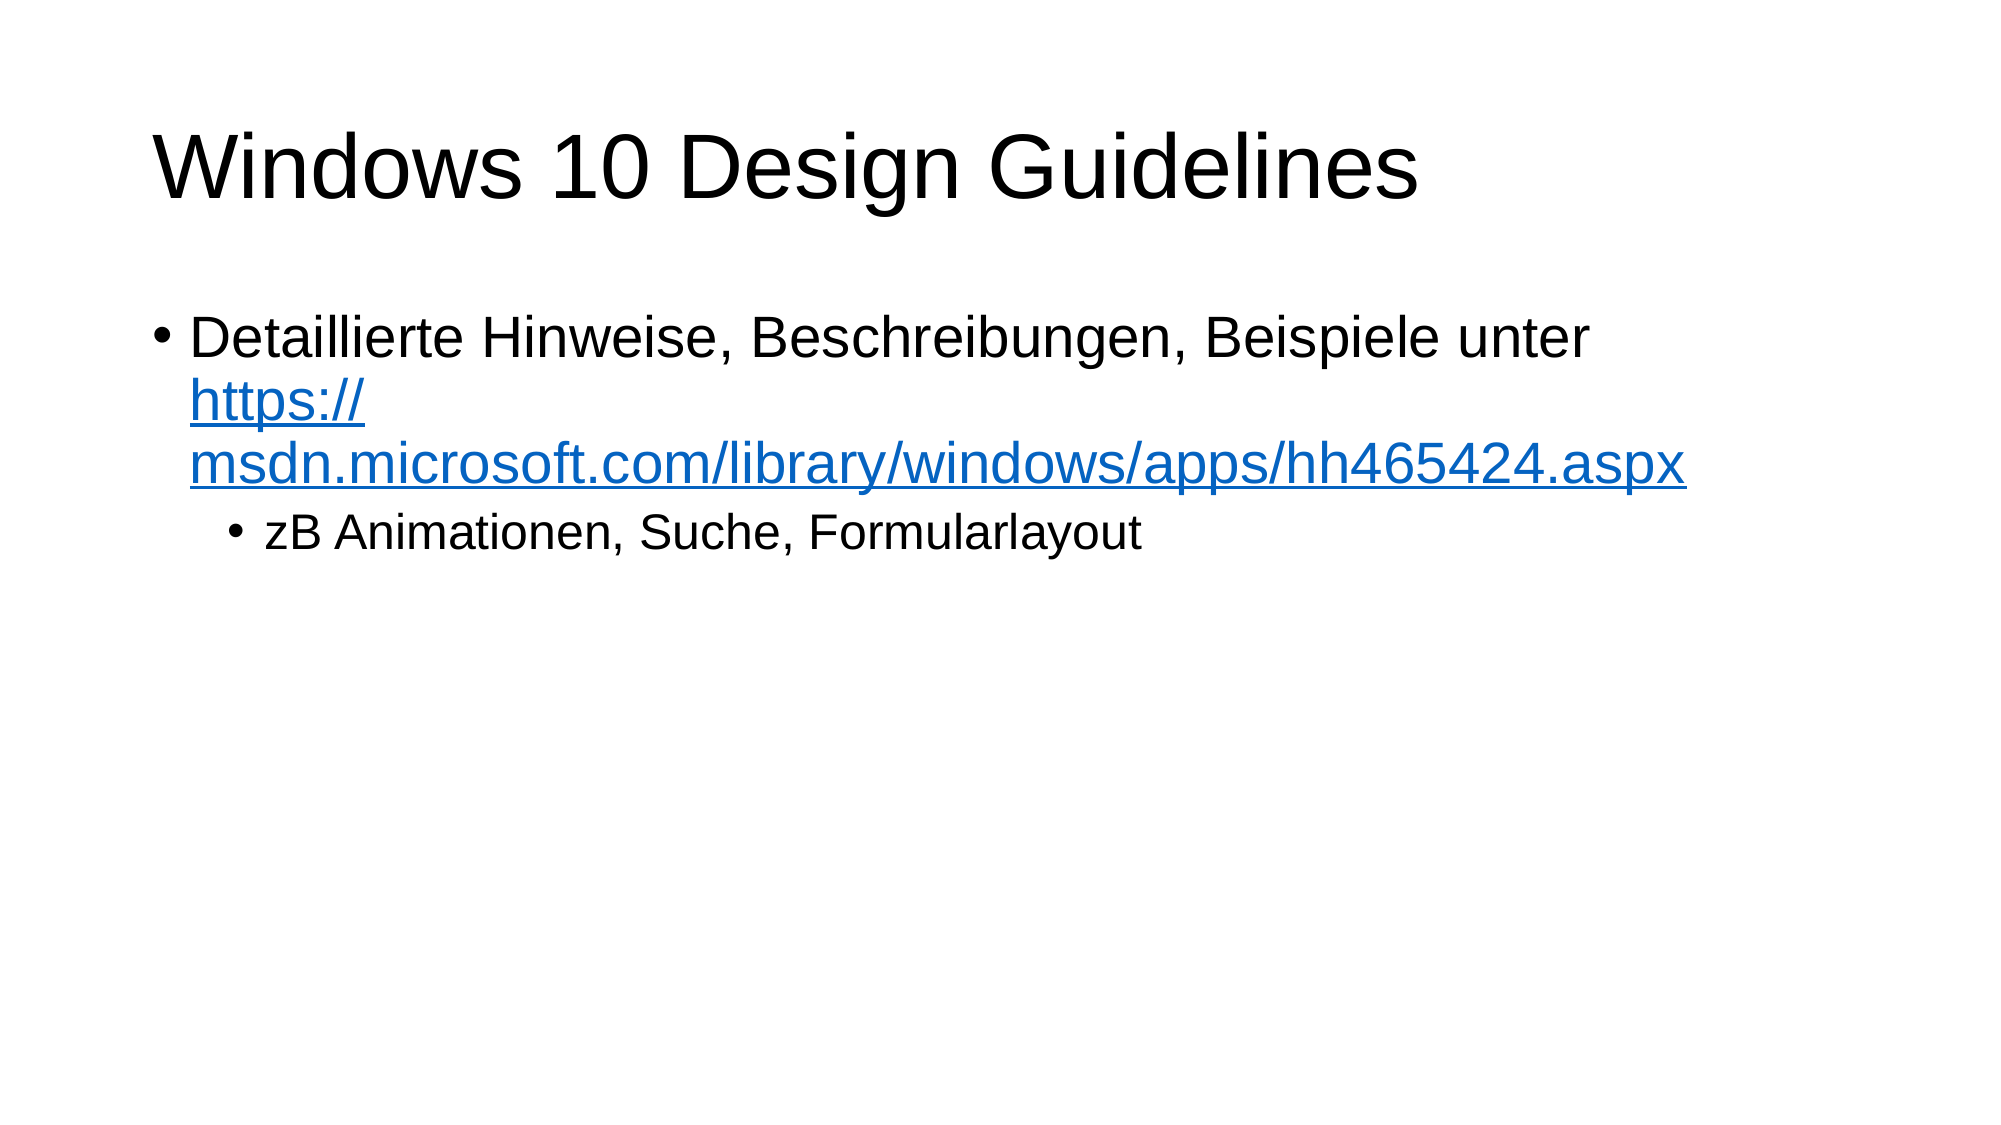

# Windows 10 Design Guidelines
Detaillierte Hinweise, Beschreibungen, Beispiele unter
https://msdn.microsoft.com/library/windows/apps/hh465424.aspx
zB Animationen, Suche, Formularlayout